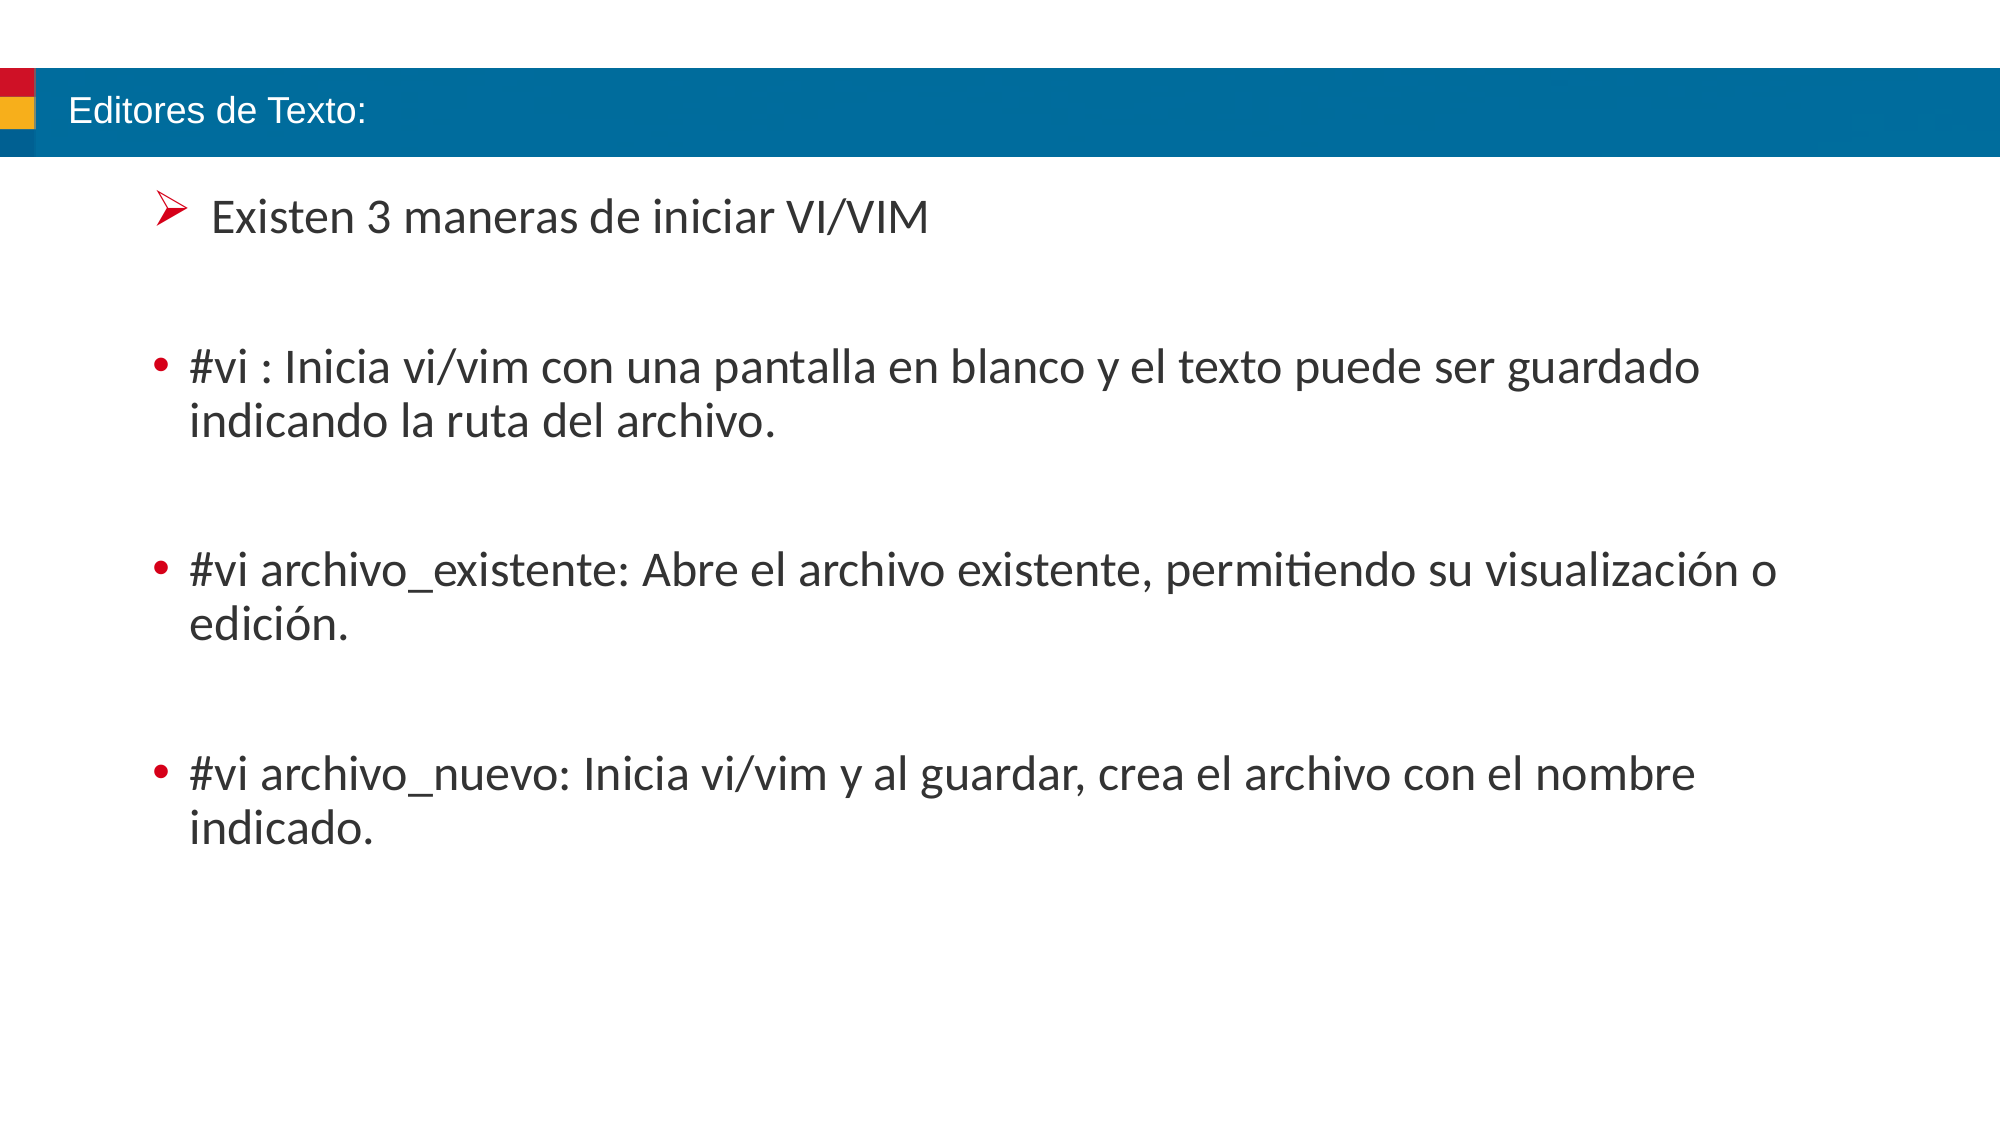

# Editores de Texto:
Existen 3 maneras de iniciar VI/VIM

#vi : Inicia vi/vim con una pantalla en blanco y el texto puede ser guardado indicando la ruta del archivo.

#vi archivo_existente: Abre el archivo existente, permitiendo su visualización o edición.

#vi archivo_nuevo: Inicia vi/vim y al guardar, crea el archivo con el nombre indicado.